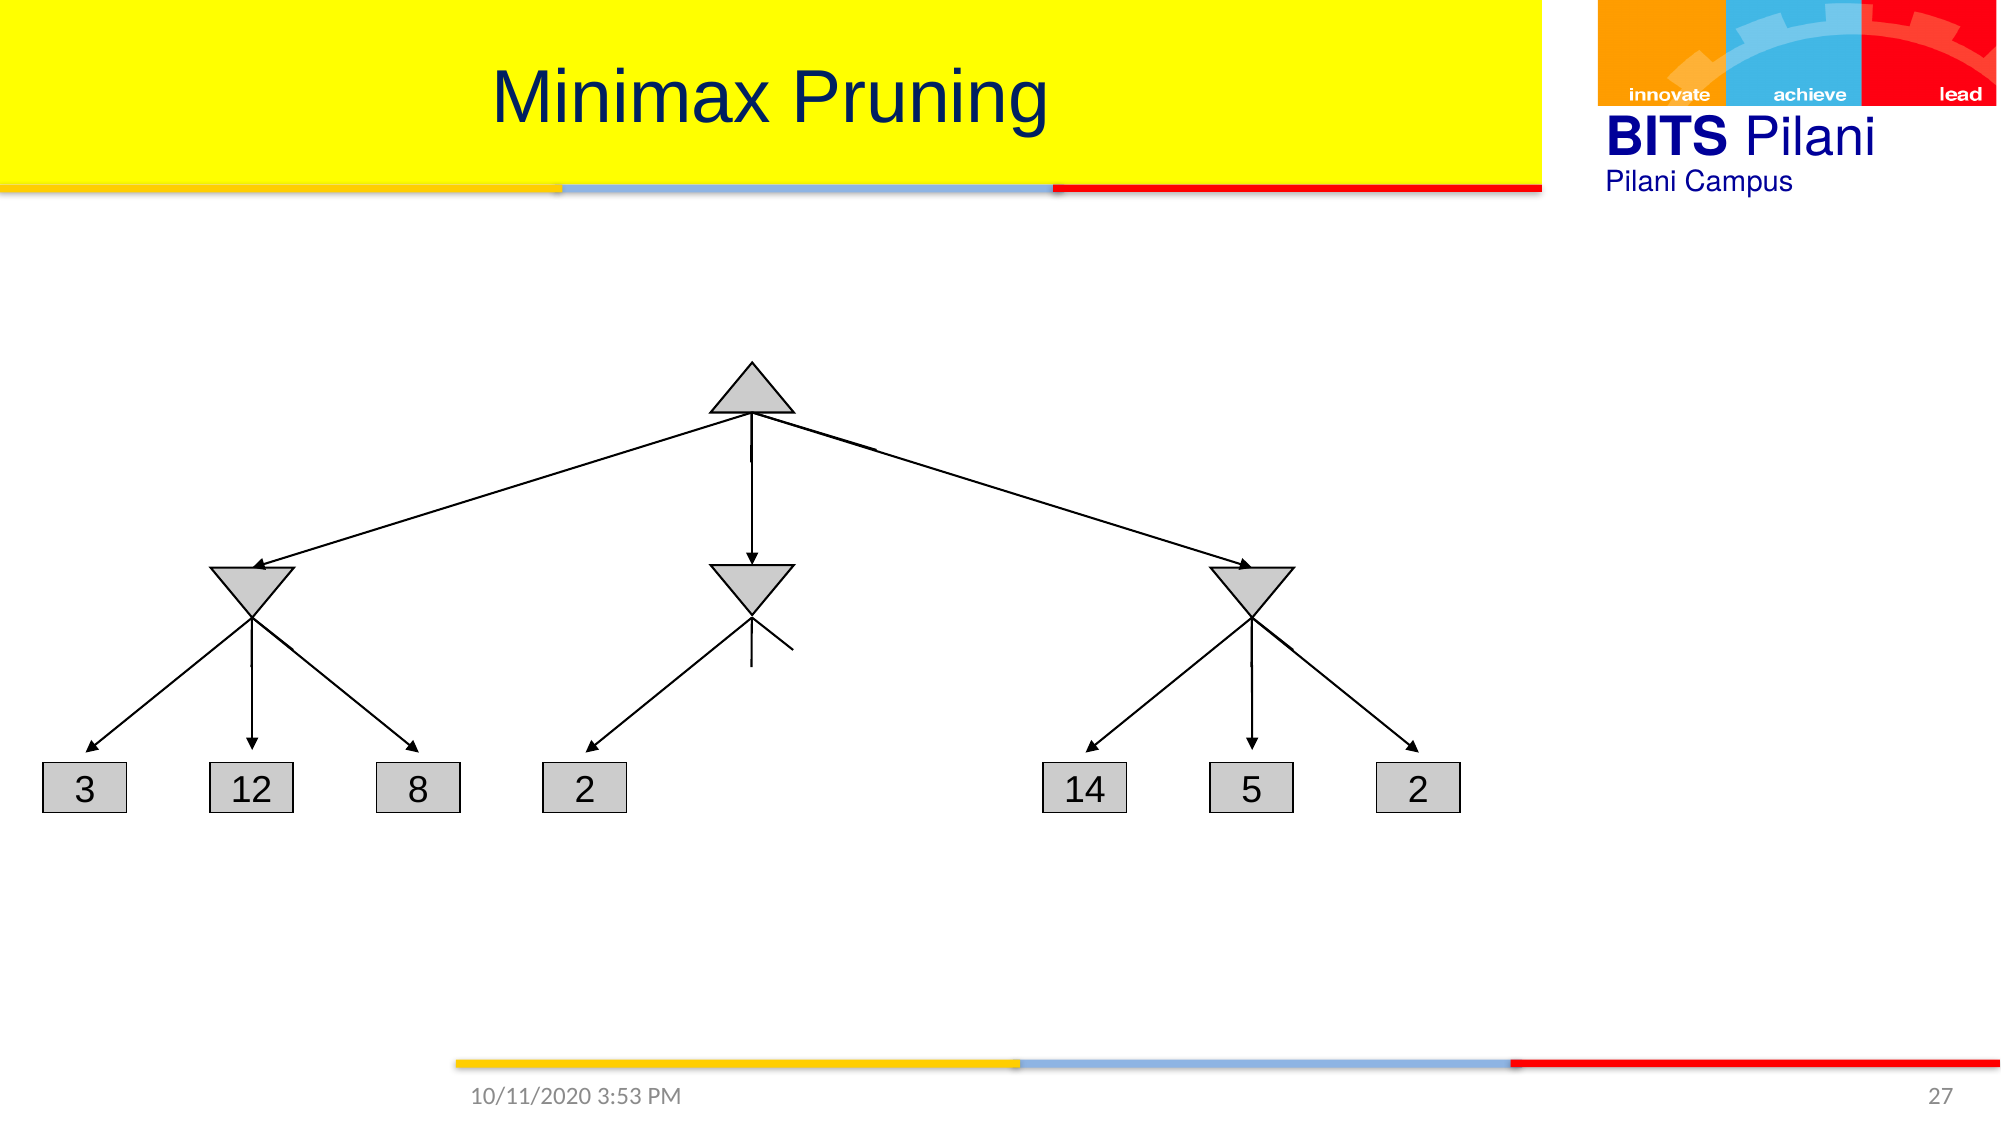

# Minimax Pruning

2
14
12
8
5
2
3
10/11/2020 3:53 PM
27